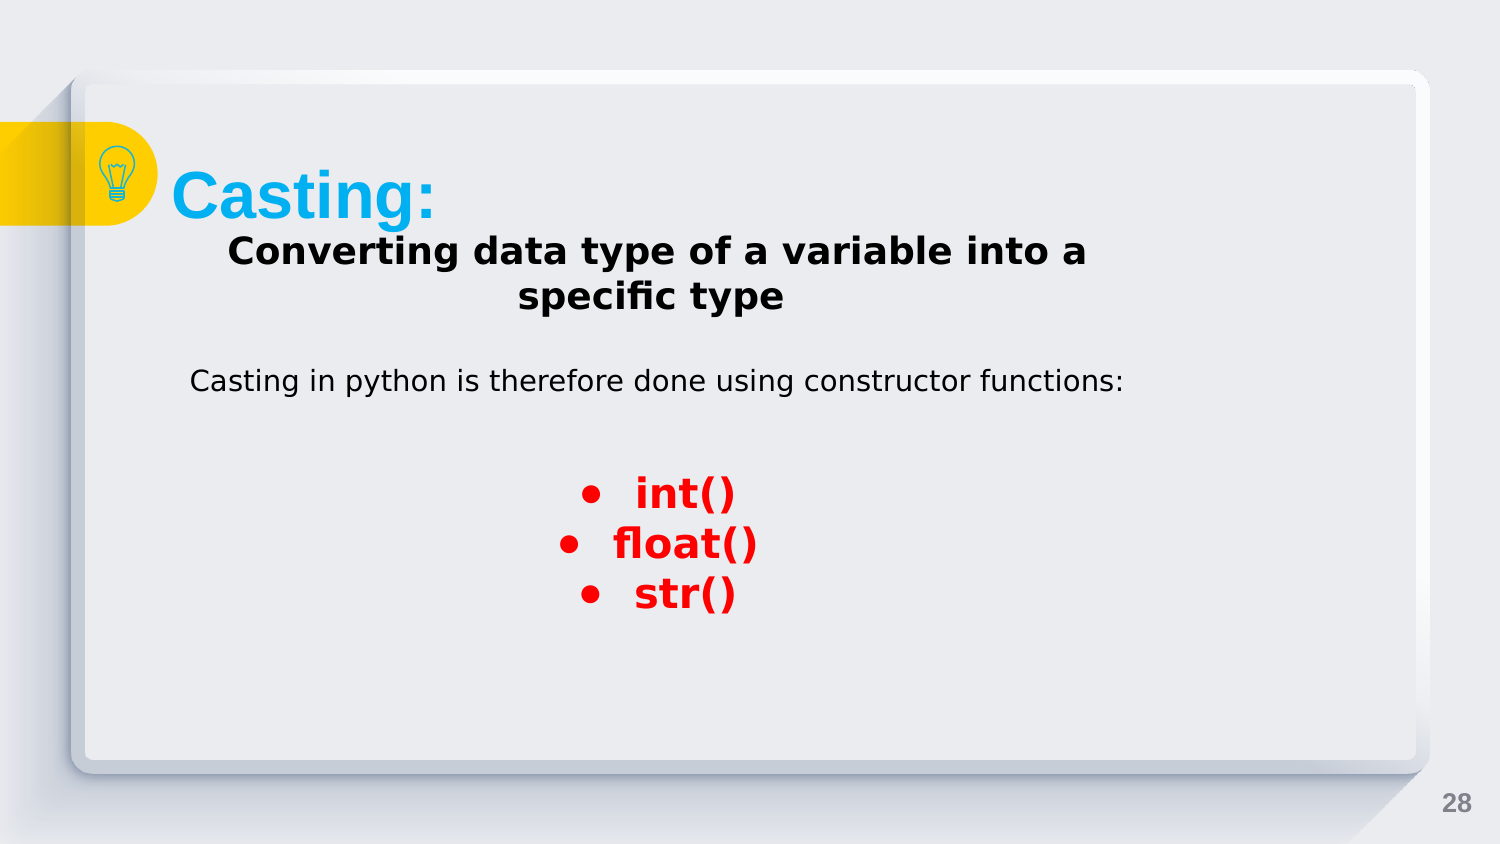

# Casting:
Converting data type of a variable into a specific type

Casting in python is therefore done using constructor functions:

int()
float()
str()

28